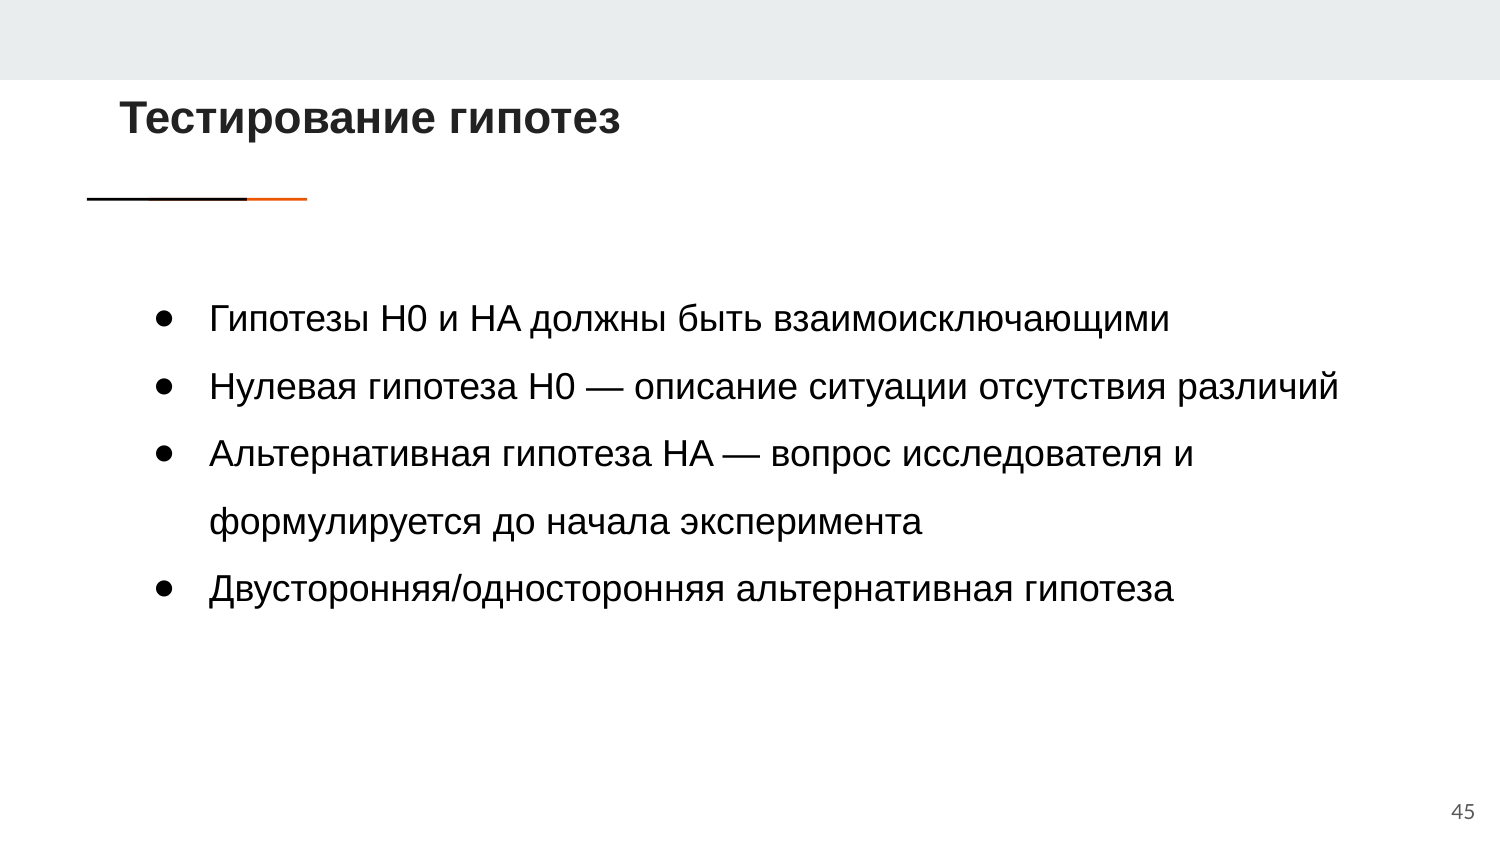

# Тестирование гипотез
Гипотезы H0 и HA должны быть взаимоисключающими
Нулевая гипотеза H0 — описание ситуации отсутствия различий
Альтернативная гипотеза HA — вопрос исследователя и формулируется до начала эксперимента
Двусторонняя/односторонняя альтернативная гипотеза
45